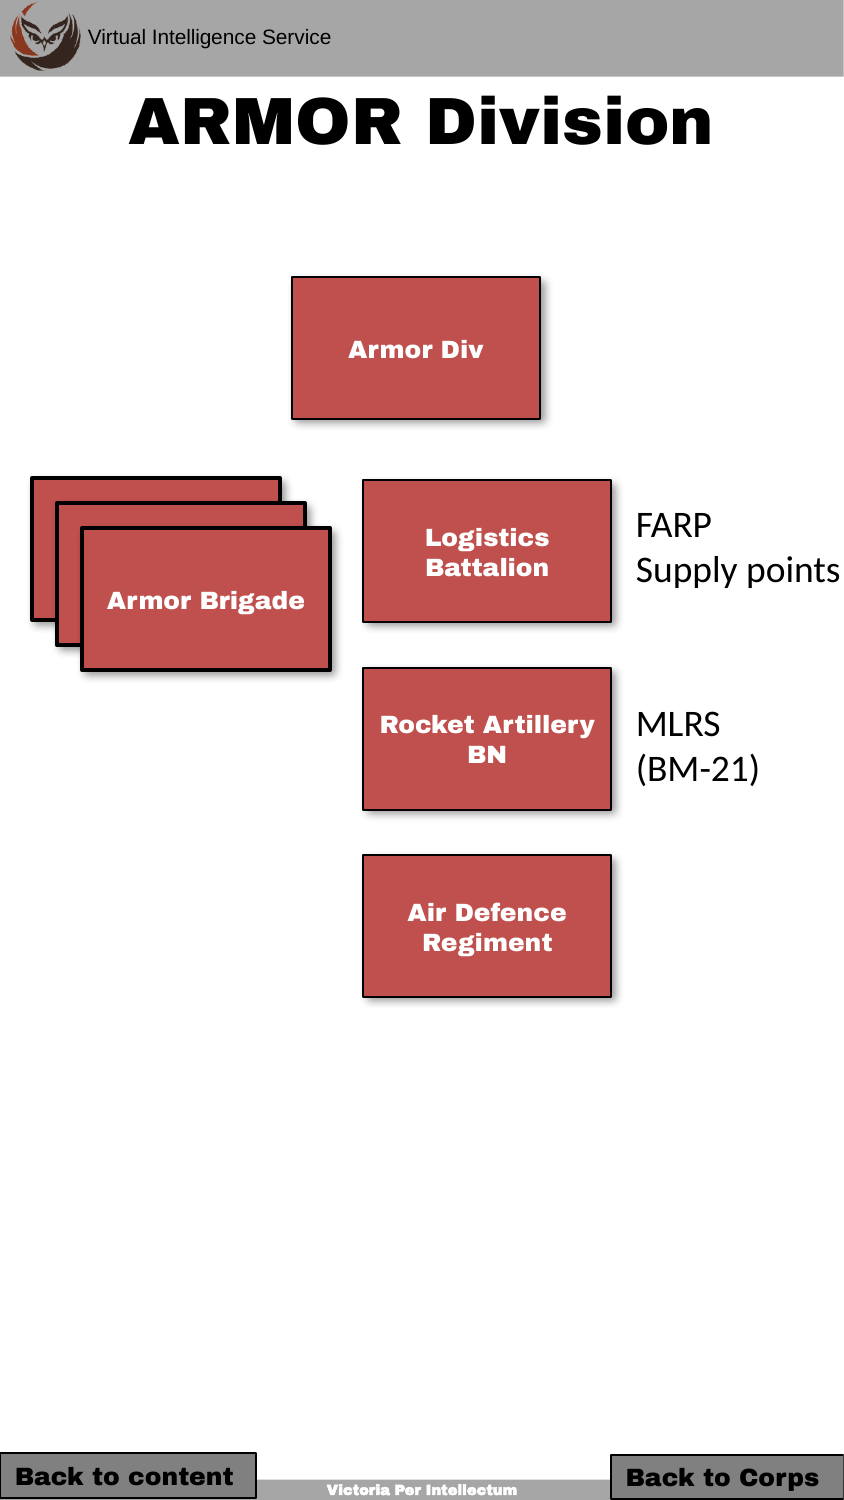

# ARMOR Division
Armor Div
Armor Brigade
Logistics Battalion
FARP
Supply points
Armor Brigade
Armor Brigade
Rocket Artillery BN
MLRS
(BM-21)
Air Defence Regiment
Back to content
Back to Corps